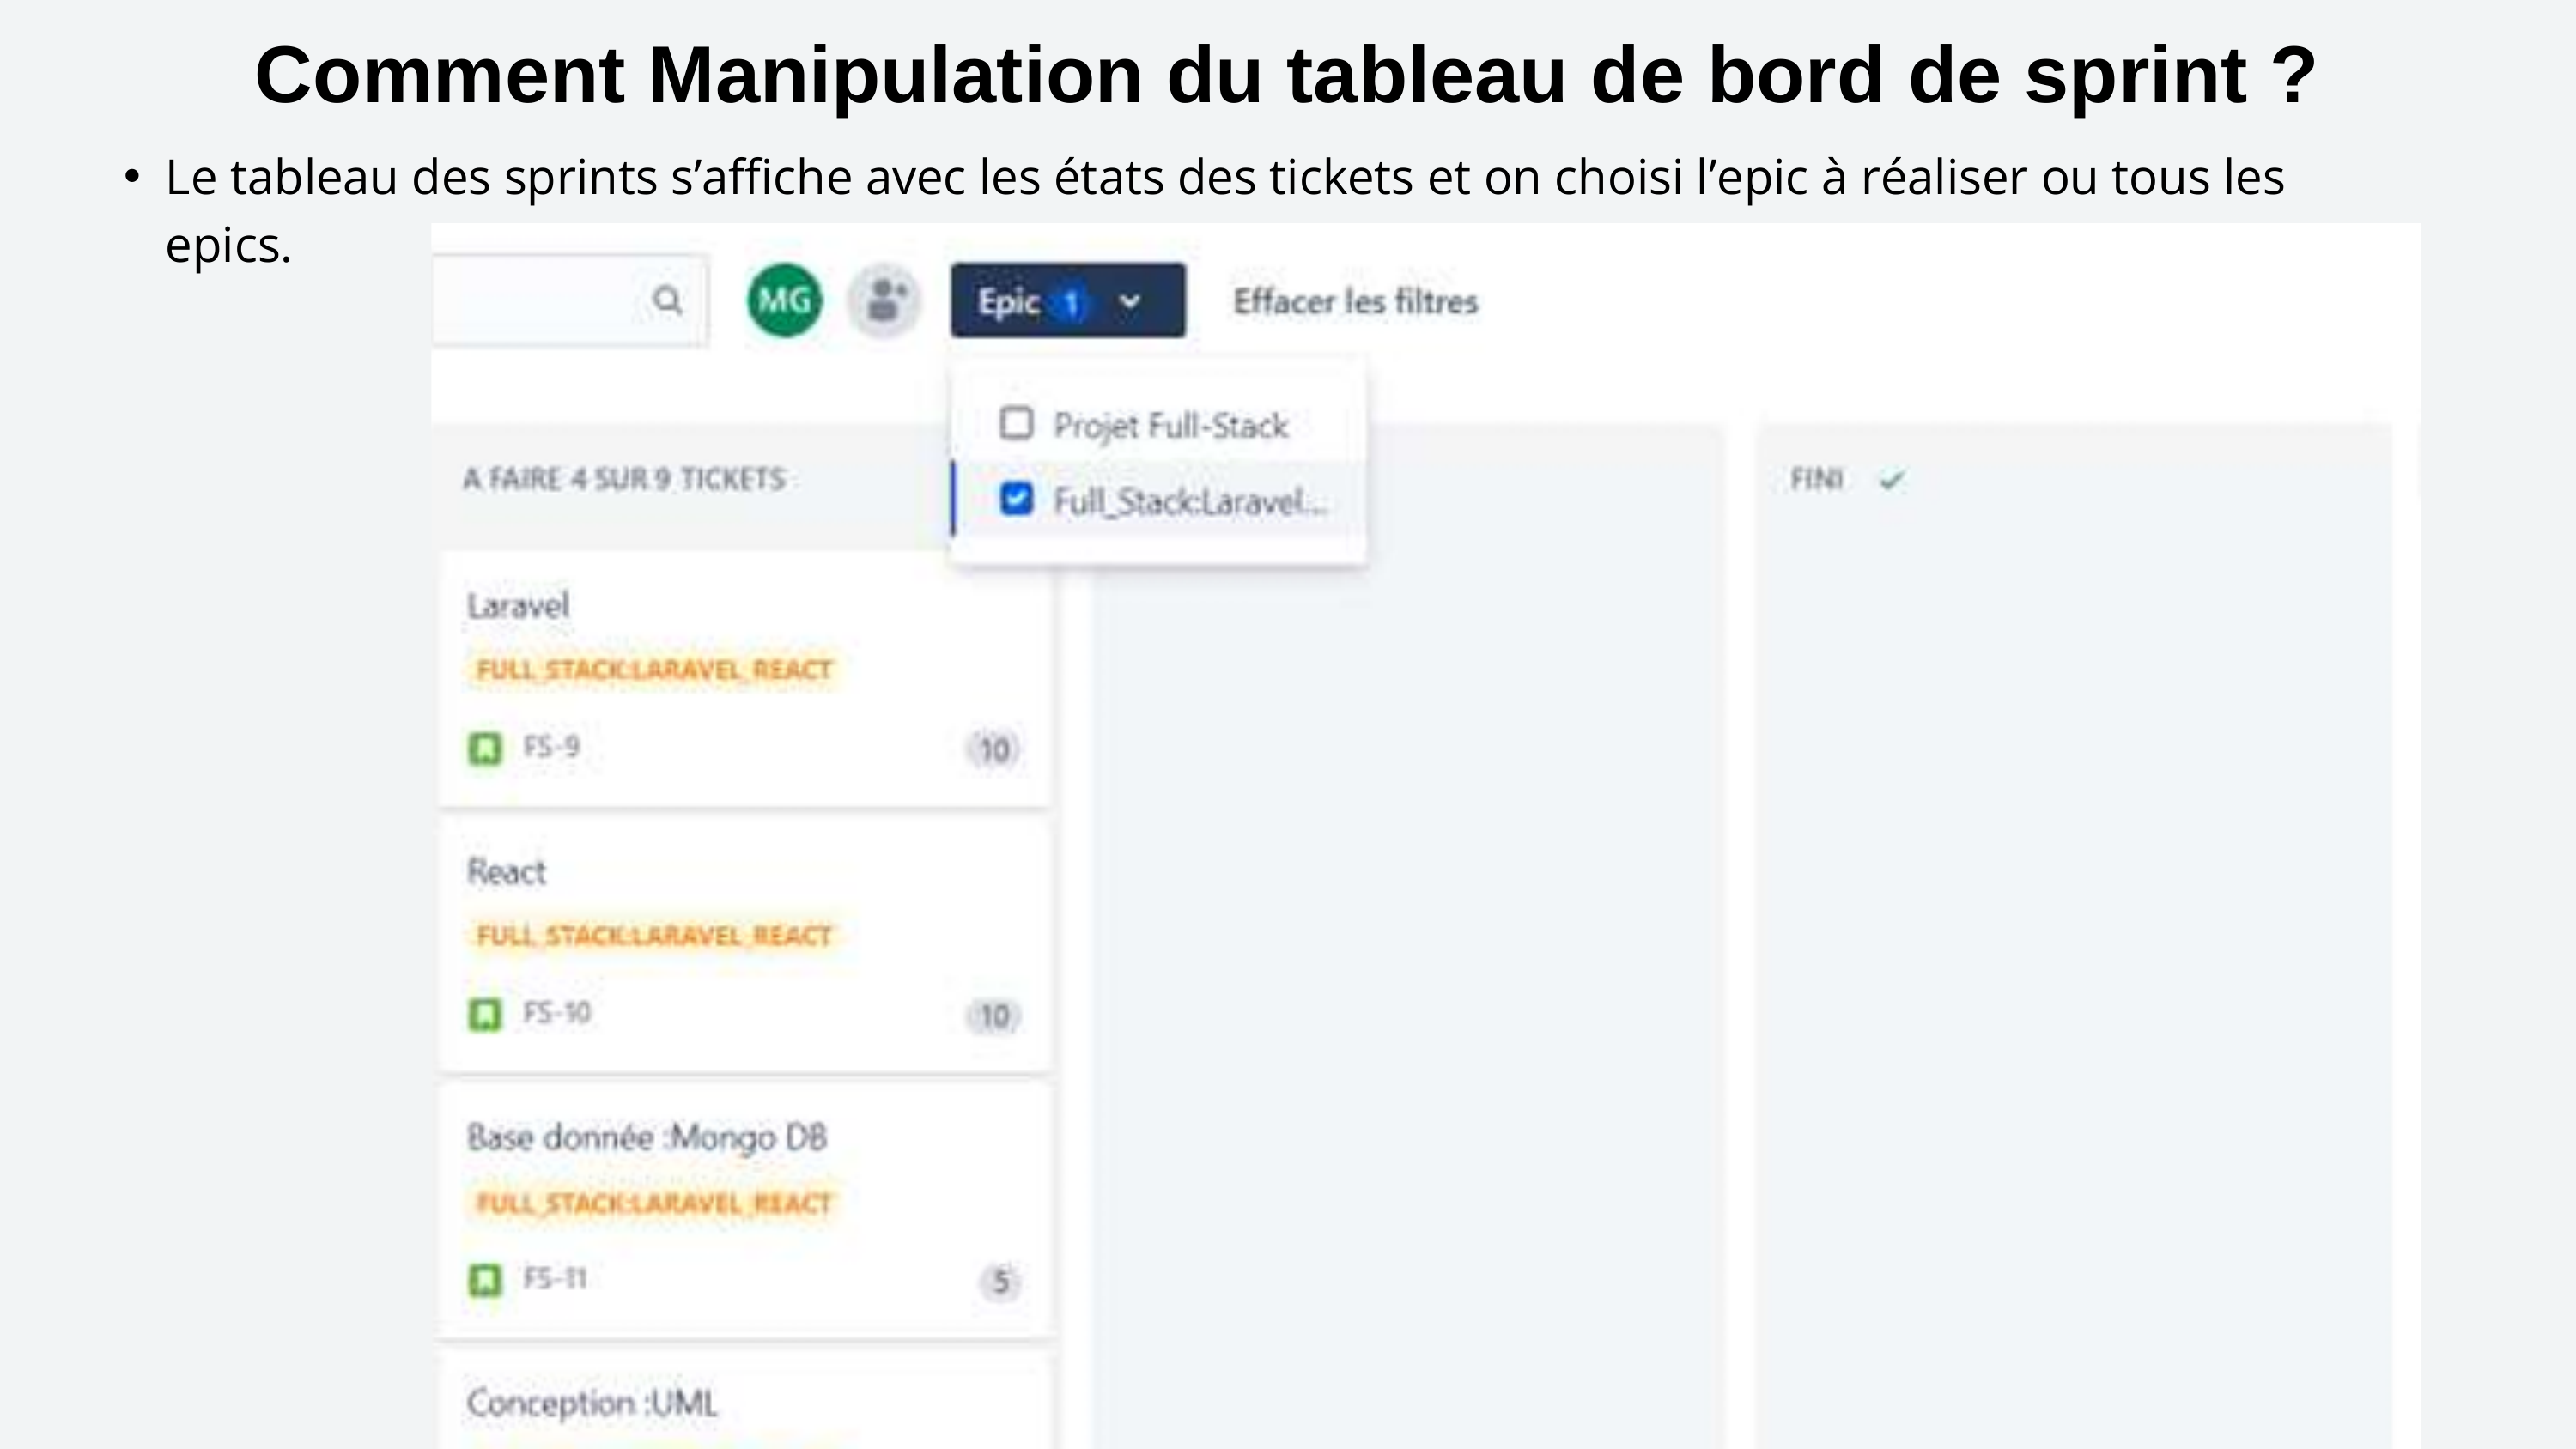

Comment Manipulation du tableau de bord de sprint ?
Le tableau des sprints s’affiche avec les états des tickets et on choisi l’epic à réaliser ou tous les epics.